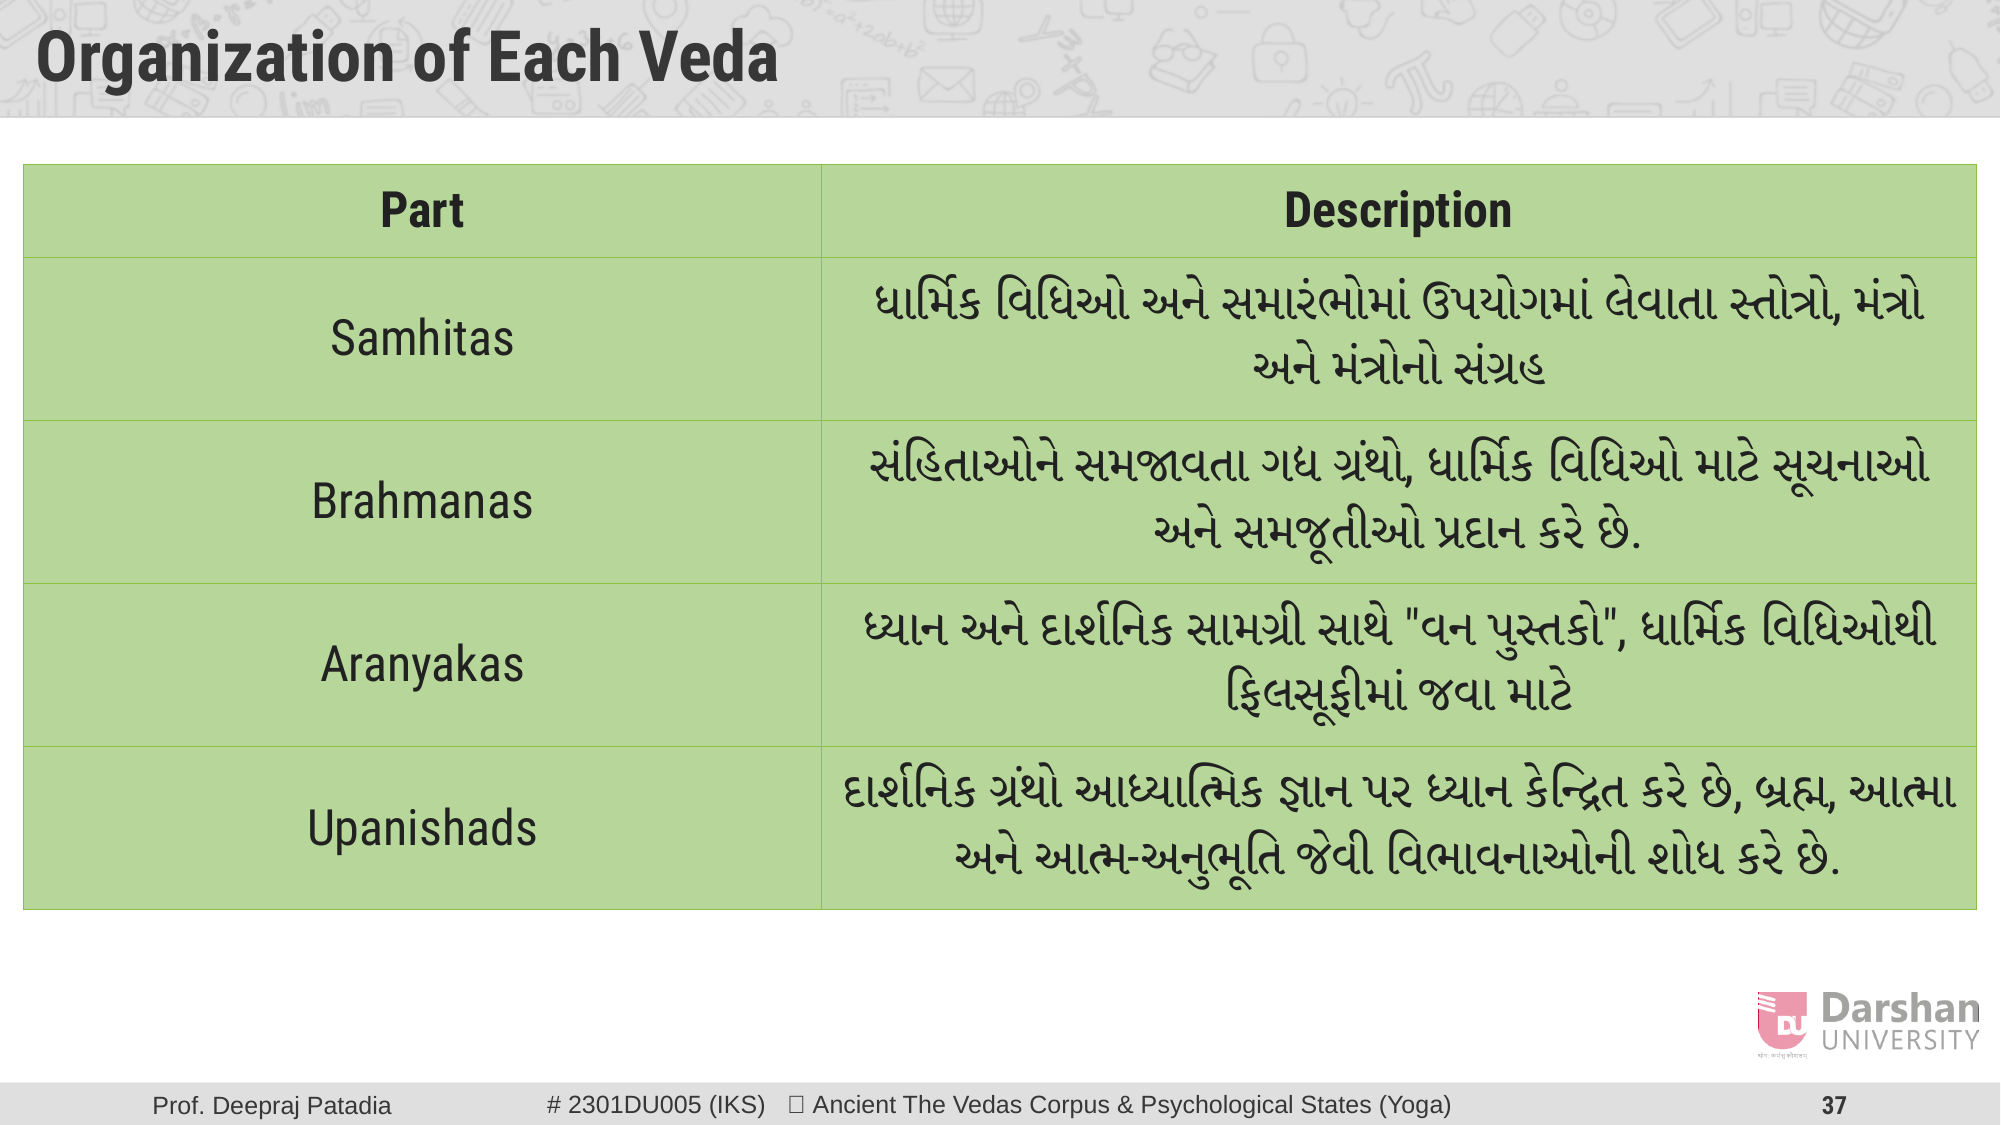

# Organization of Each Veda
| Part | Description |
| --- | --- |
| Samhitas | ધાર્મિક વિધિઓ અને સમારંભોમાં ઉપયોગમાં લેવાતા સ્તોત્રો, મંત્રો અને મંત્રોનો સંગ્રહ |
| Brahmanas | સંહિતાઓને સમજાવતા ગદ્ય ગ્રંથો, ધાર્મિક વિધિઓ માટે સૂચનાઓ અને સમજૂતીઓ પ્રદાન કરે છે. |
| Aranyakas | ધ્યાન અને દાર્શનિક સામગ્રી સાથે "વન પુસ્તકો", ધાર્મિક વિધિઓથી ફિલસૂફીમાં જ​વા માટે |
| Upanishads | દાર્શનિક ગ્રંથો આધ્યાત્મિક જ્ઞાન પર ધ્યાન કેન્દ્રિત કરે છે, બ્રહ્મ, આત્મા અને આત્મ-અનુભૂતિ જેવી વિભાવનાઓની શોધ કરે છે. |